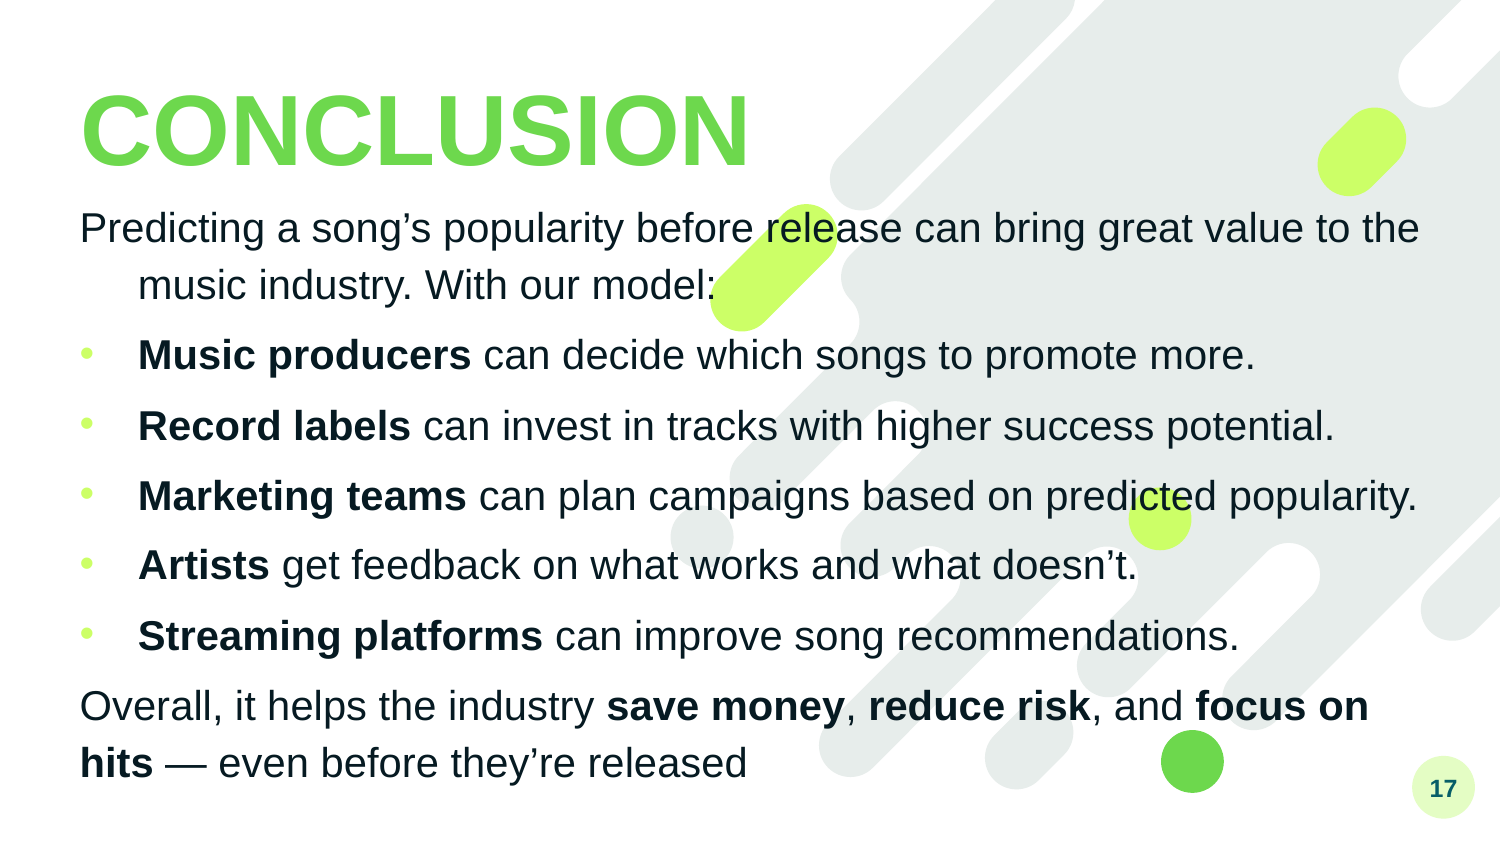

# CONCLUSION

Predicting a song’s popularity before release can bring great value to the music industry. With our model:
Music producers can decide which songs to promote more.
Record labels can invest in tracks with higher success potential.
Marketing teams can plan campaigns based on predicted popularity.
Artists get feedback on what works and what doesn’t.
Streaming platforms can improve song recommendations.
Overall, it helps the industry save money, reduce risk, and focus on hits — even before they’re released

17